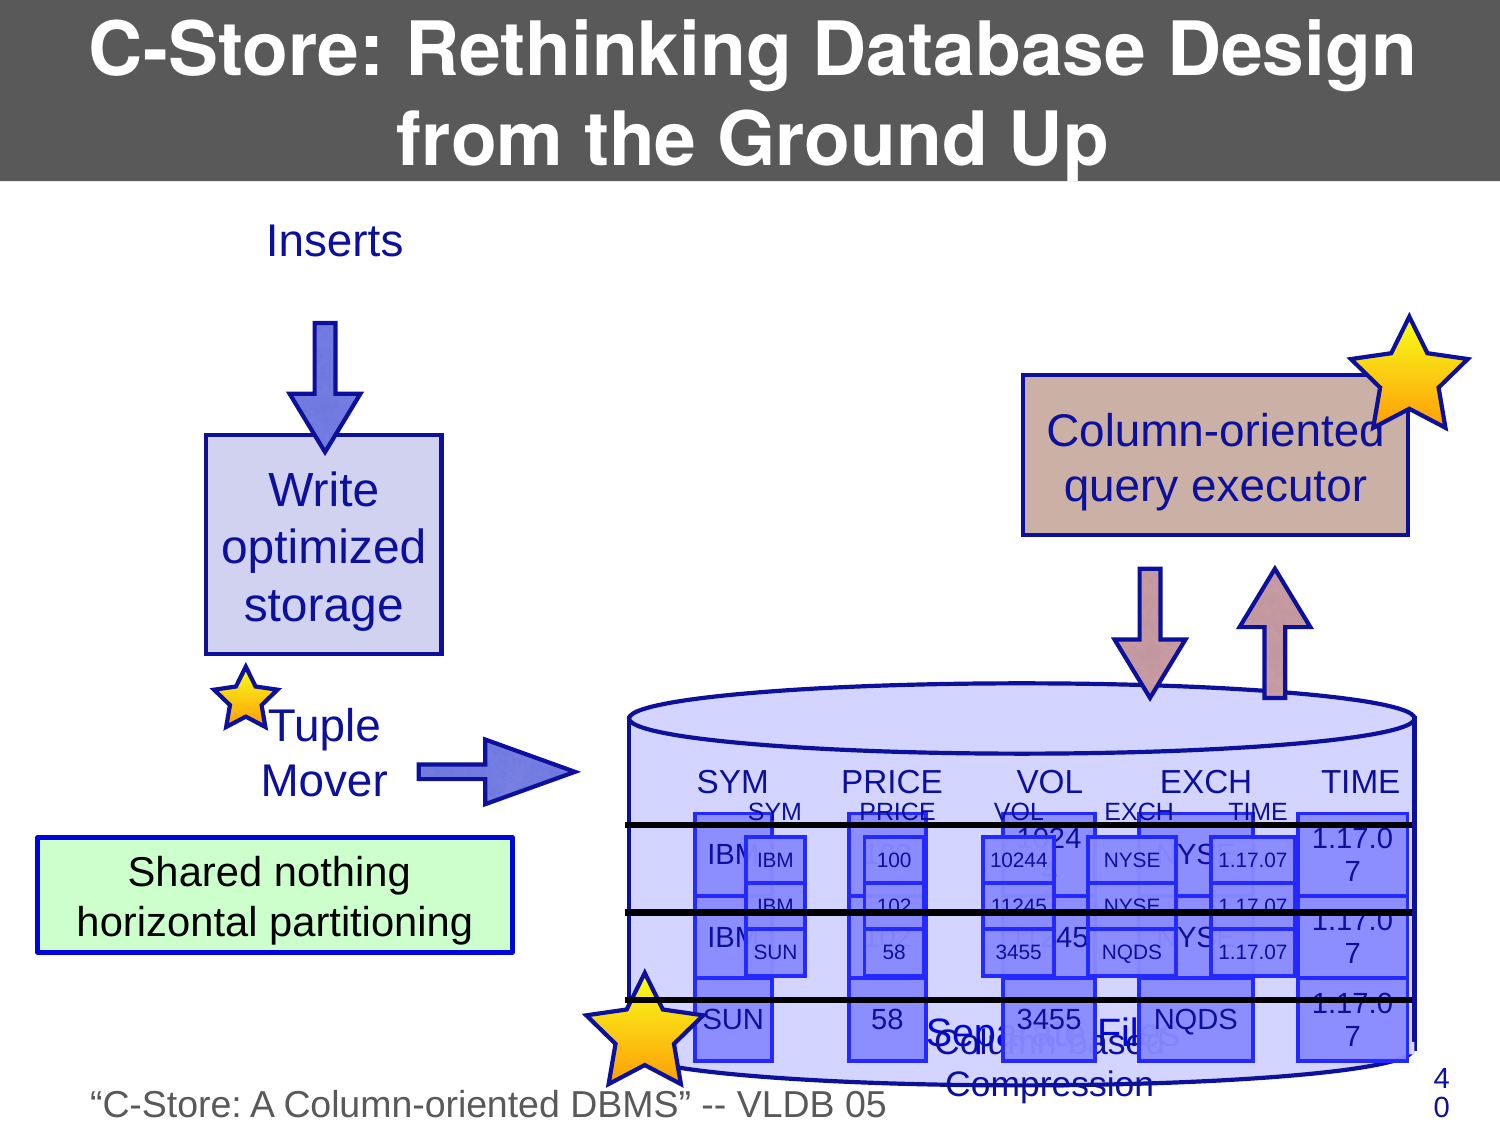

# C-Store: Rethinking Database Design from the Ground Up
Inserts

Write optimized storage
Tuple
Mover

Column-oriented query executor

SYM
PRICE
VOL
EXCH
TIME
SYM
PRICE
VOL
EXCH
TIME
| IBM |  | 100 |  | 10244 |  | NYSE |  | 1.17.07 |
| --- | --- | --- | --- | --- | --- | --- | --- | --- |
| IBM |  | 102 |  | 11245 |  | NYSE |  | 1.17.07 |
| SUN |  | 58 |  | 3455 |  | NQDS |  | 1.17.07 |
| IBM |  | 100 |  | 10244 |  | NYSE |  | 1.17.07 |
| --- | --- | --- | --- | --- | --- | --- | --- | --- |
| IBM |  | 102 |  | 11245 |  | NYSE |  | 1.17.07 |
| SUN |  | 58 |  | 3455 |  | NQDS |  | 1.17.07 |
Shared nothing
horizontal partitioning

Separate Files
Column-based Compression
40
“C-Store: A Column-oriented DBMS” -- VLDB 05